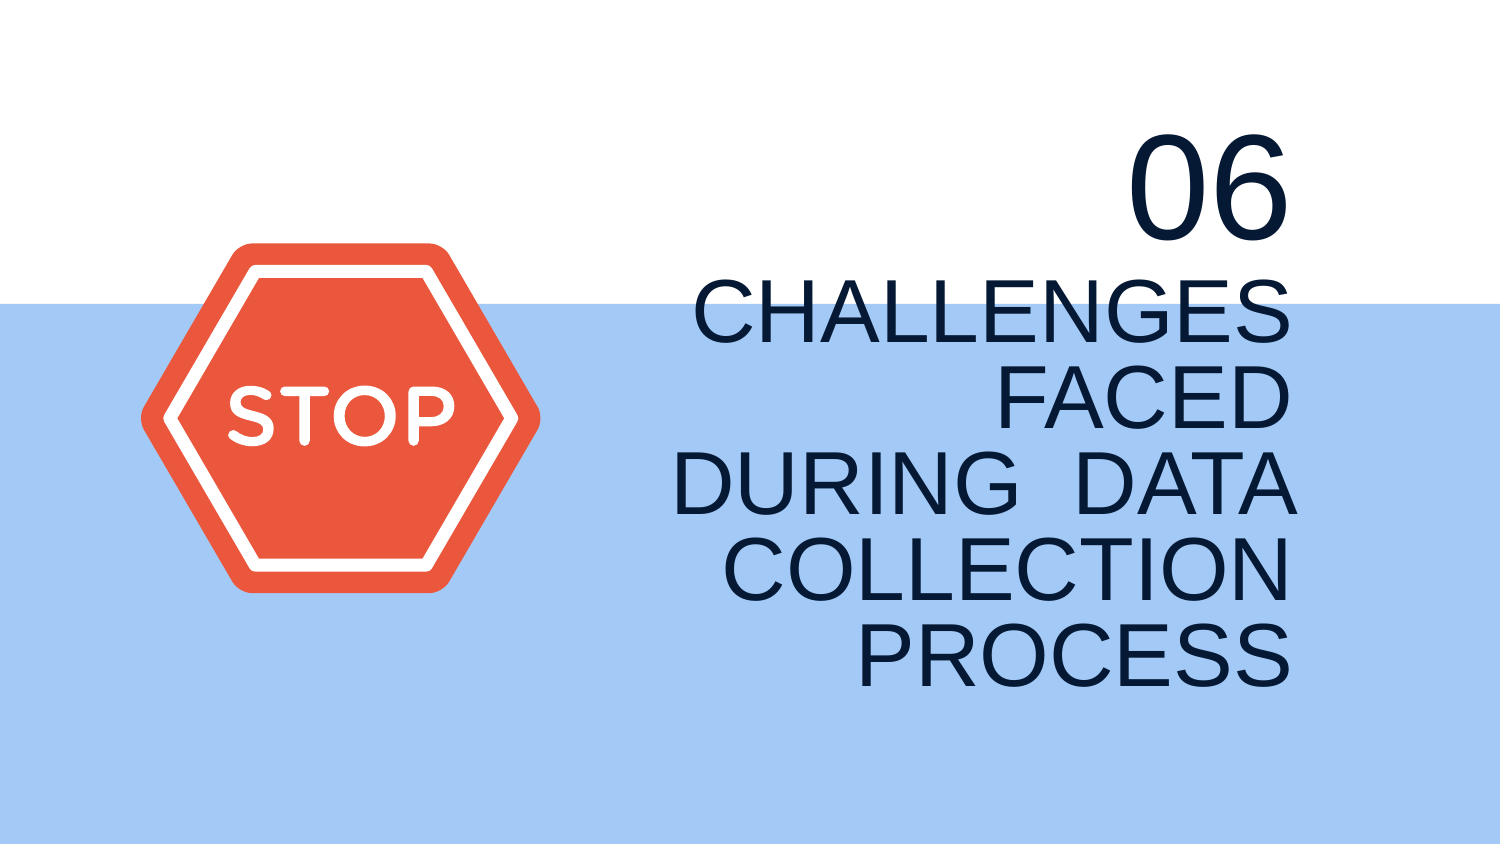

06

# CHALLENGES FACED DURING  DATA COLLECTION PROCESS